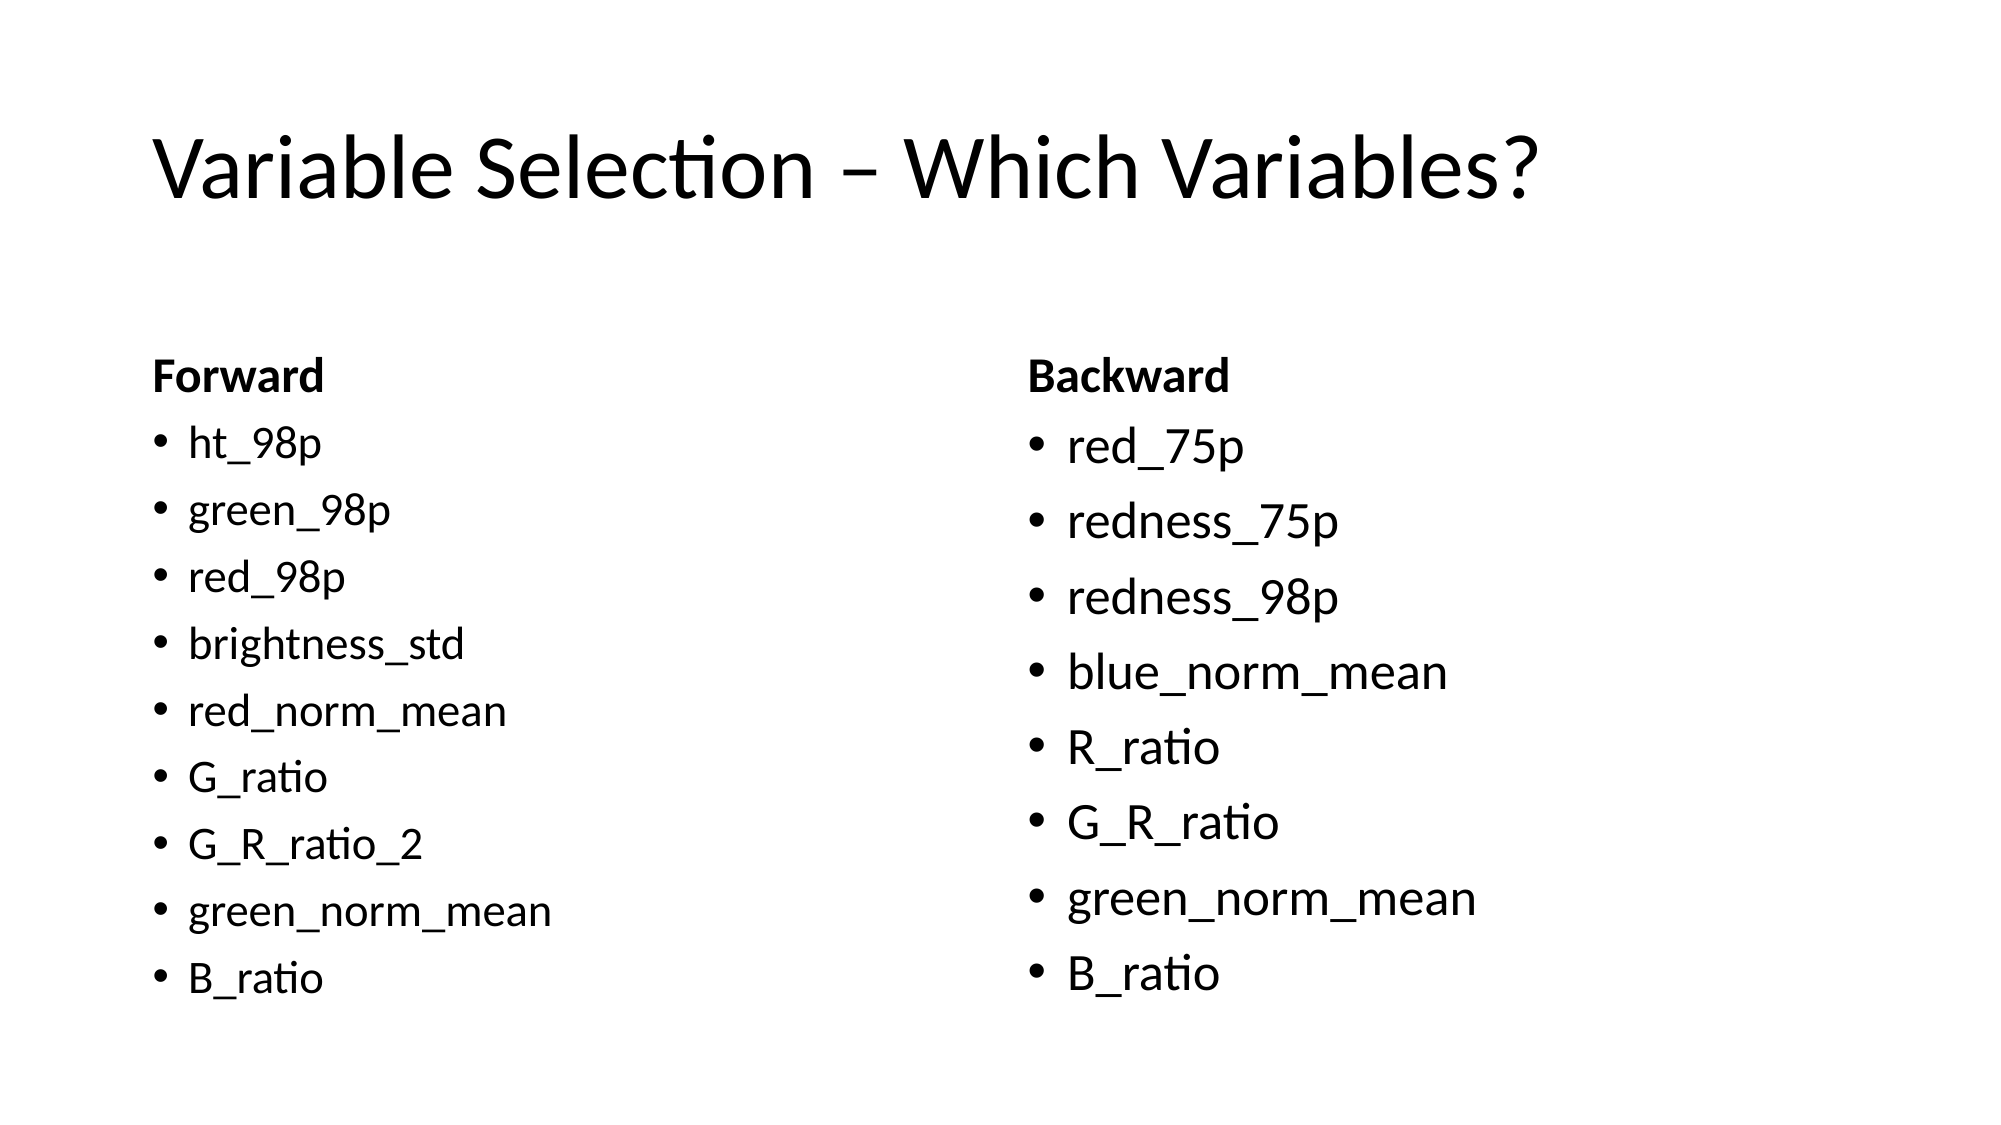

# Variable Selection – Which Variables?
Forward
Backward
ht_98p
green_98p
red_98p
brightness_std
red_norm_mean
G_ratio
G_R_ratio_2
green_norm_mean
B_ratio
red_75p
redness_75p
redness_98p
blue_norm_mean
R_ratio
G_R_ratio
green_norm_mean
B_ratio